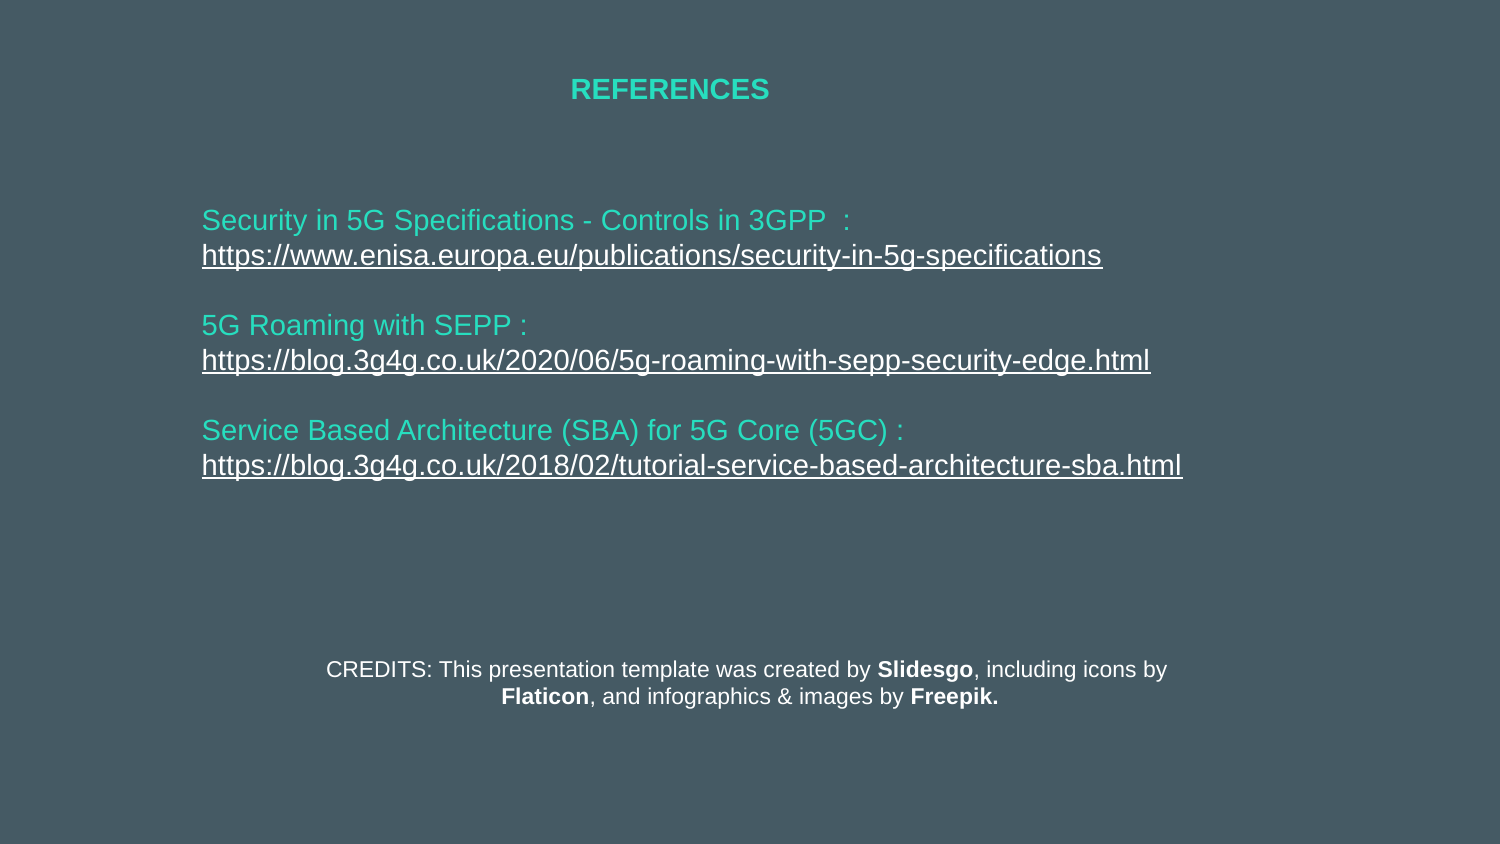

REFERENCES
Security in 5G Specifications - Controls in 3GPP  : https://www.enisa.europa.eu/publications/security-in-5g-specifications
5G Roaming with SEPP :
https://blog.3g4g.co.uk/2020/06/5g-roaming-with-sepp-security-edge.html
Service Based Architecture (SBA) for 5G Core (5GC) :
https://blog.3g4g.co.uk/2018/02/tutorial-service-based-architecture-sba.html